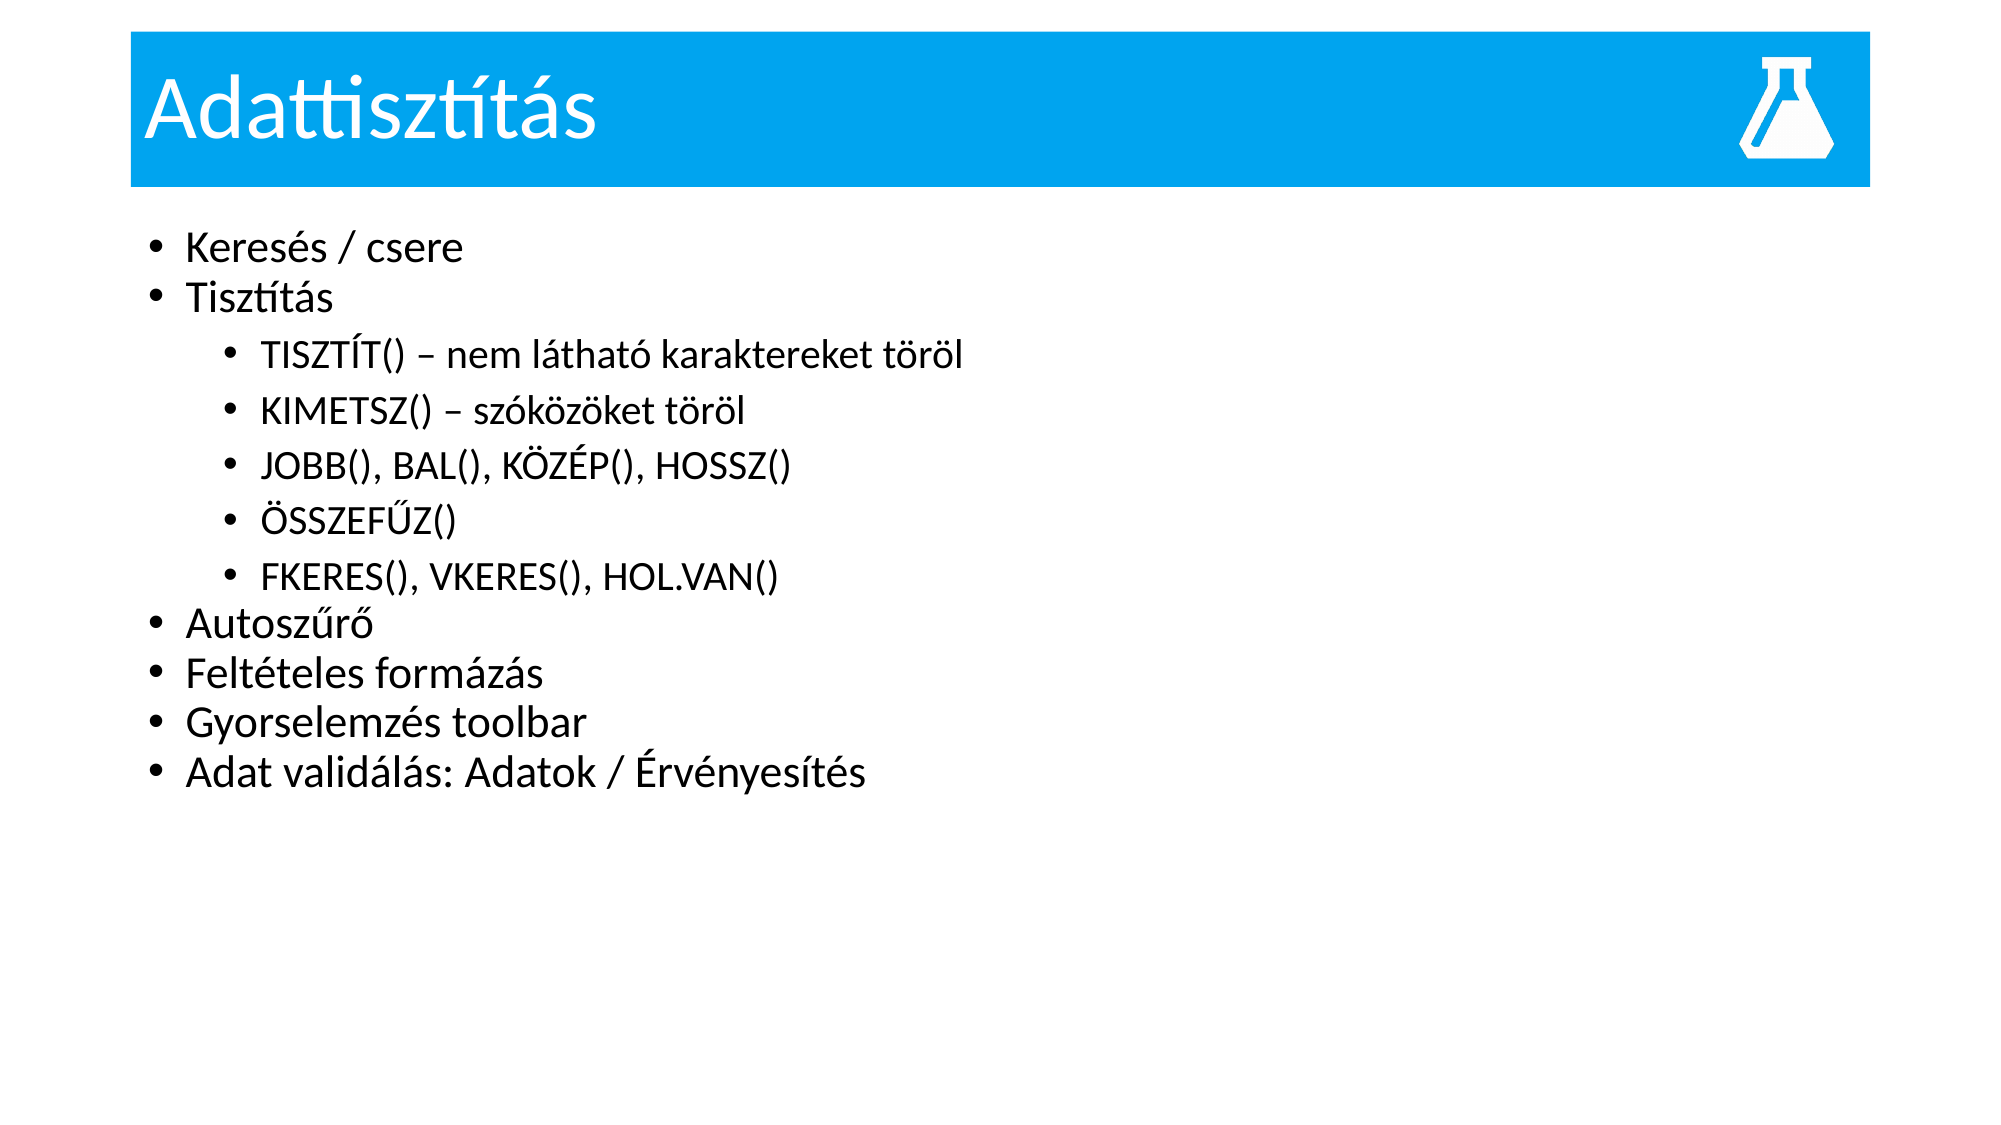

# Adattisztítás
Keresés / csere
Tisztítás
TISZTÍT() – nem látható karaktereket töröl
KIMETSZ() – szóközöket töröl
JOBB(), BAL(), KÖZÉP(), HOSSZ()
ÖSSZEFŰZ()
FKERES(), VKERES(), HOL.VAN()
Autoszűrő
Feltételes formázás
Gyorselemzés toolbar
Adat validálás: Adatok / Érvényesítés